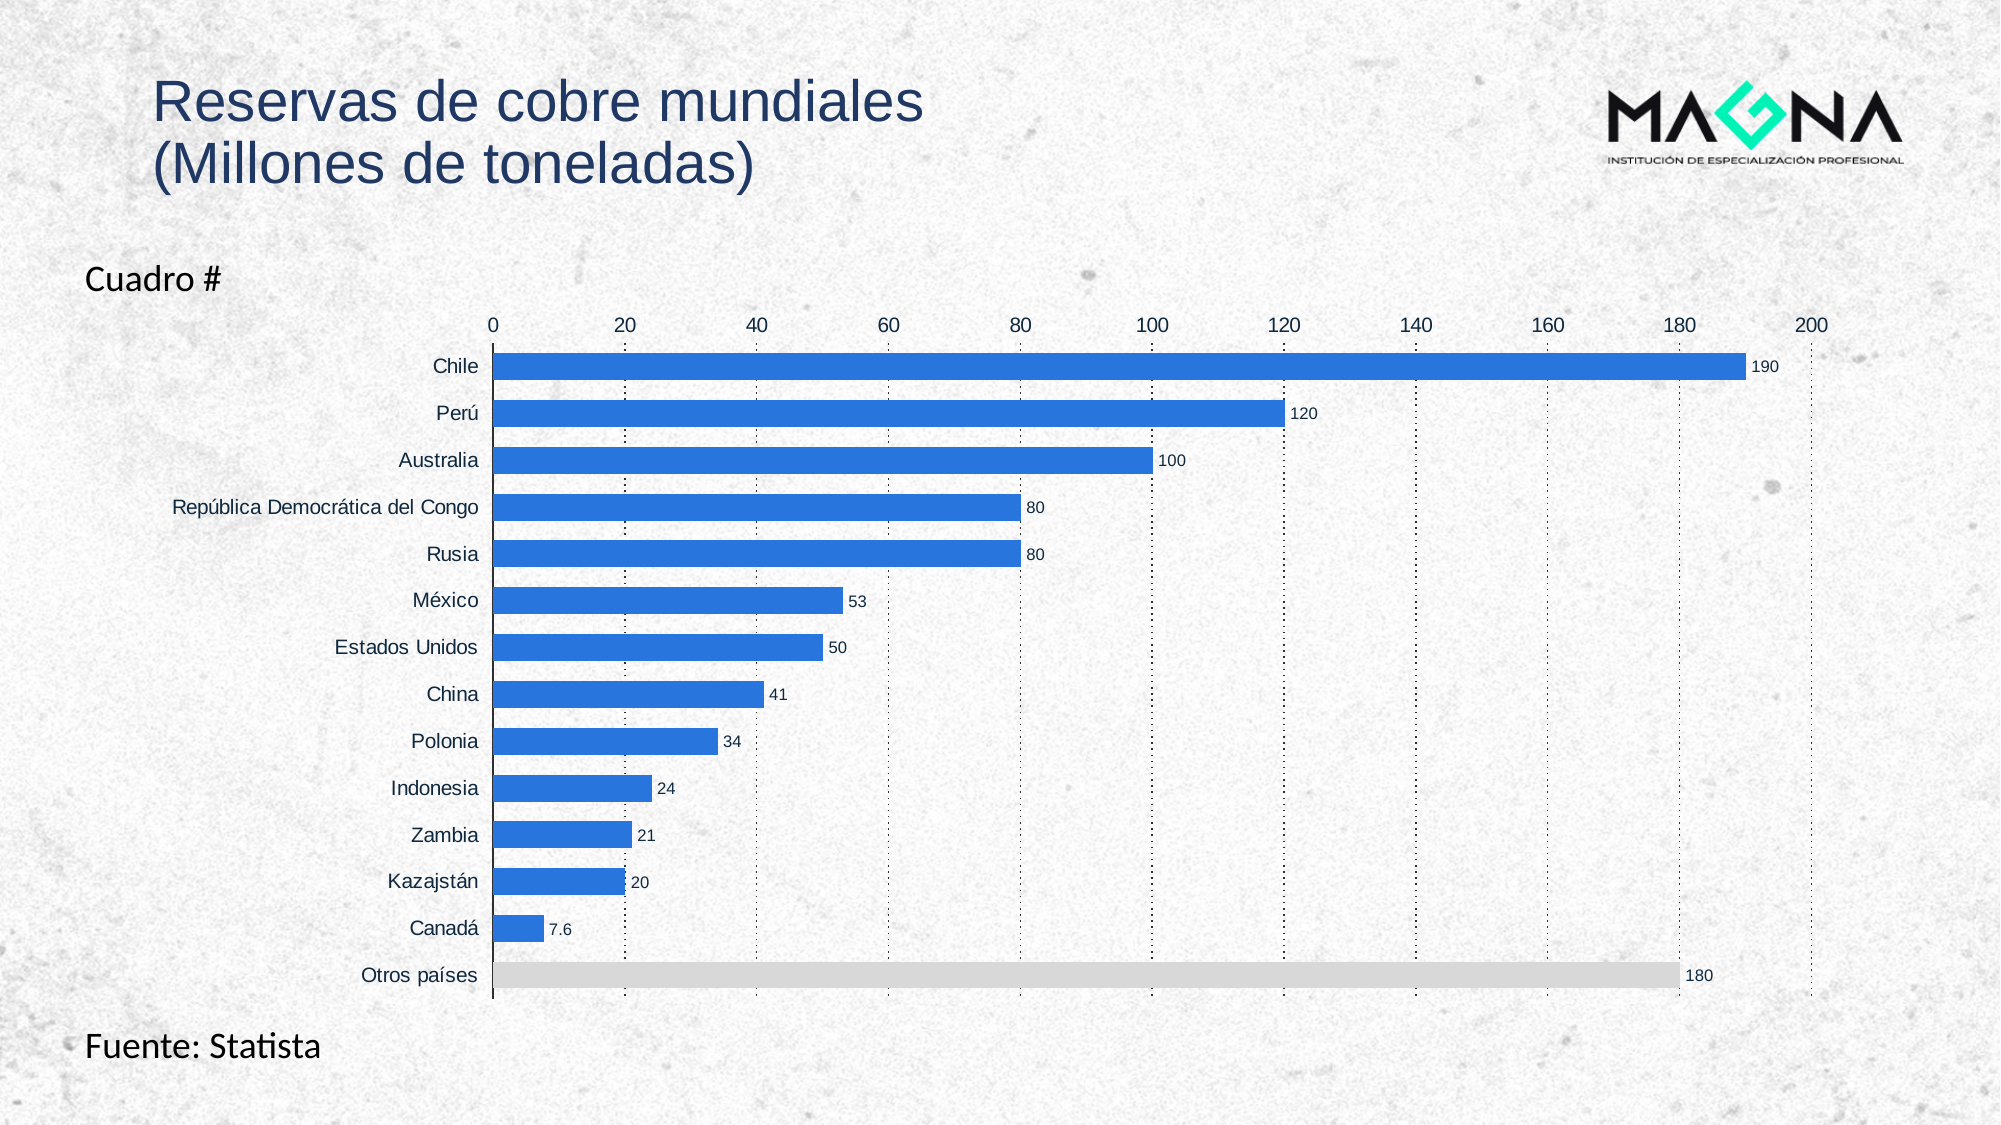

# Reservas de cobre mundiales (Millones de toneladas)
Cuadro #

### Chart

| Category | 2023 |
|---|---|
| Chile | 190.0 |
| Perú | 120.0 |
| Australia | 100.0 |
| República Democrática del Congo | 80.0 |
| Rusia | 80.0 |
| México | 53.0 |
| Estados Unidos | 50.0 |
| China | 41.0 |
| Polonia | 34.0 |
| Indonesia | 24.0 |
| Zambia | 21.0 |
| Kazajstán | 20.0 |
| Canadá | 7.6 |
| Otros países | 180.0 |
Fuente: Statista